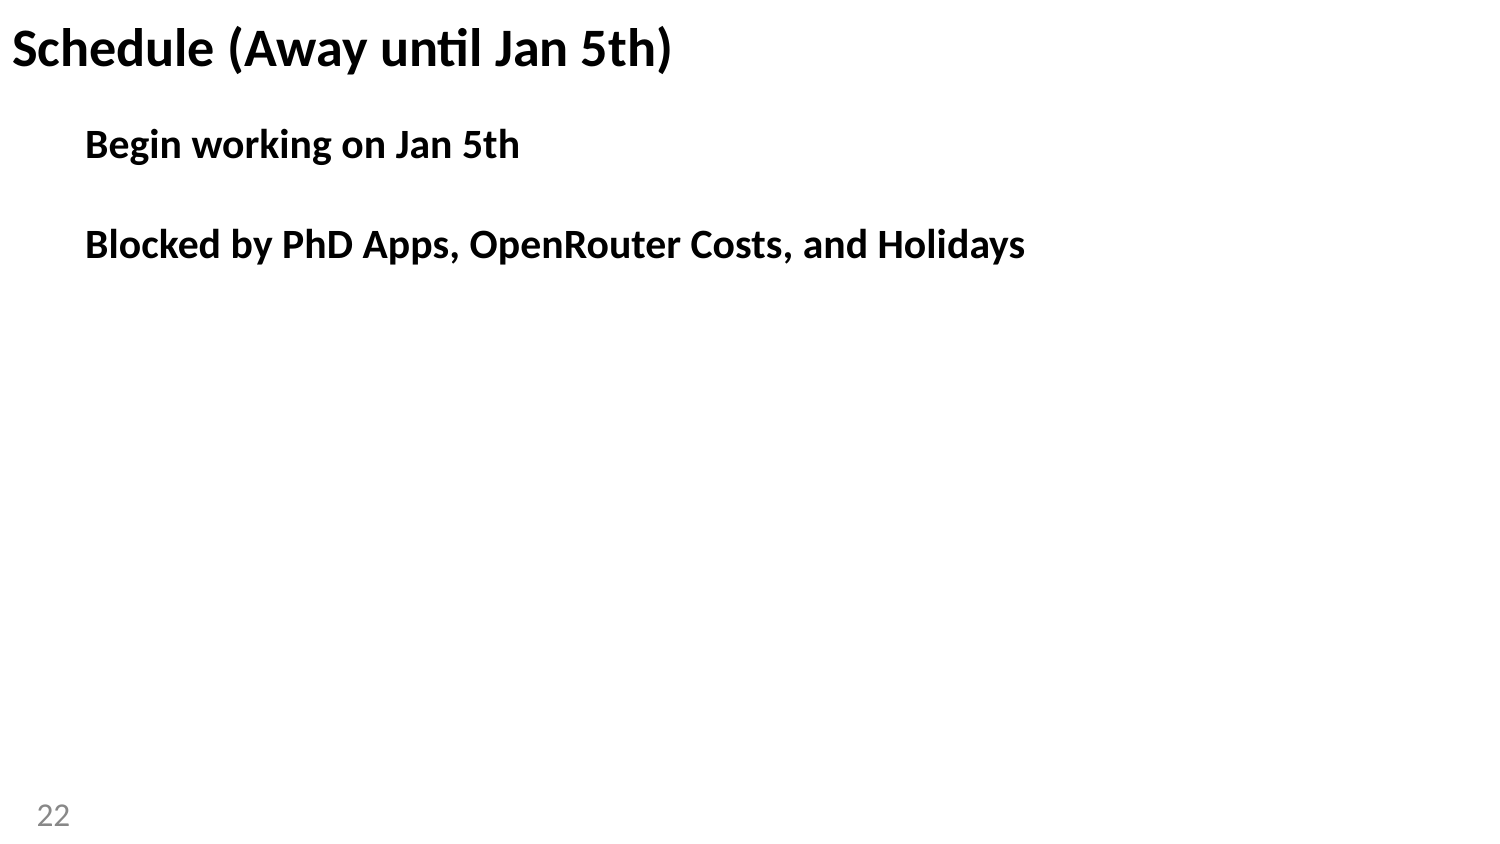

# Schedule (Away until Jan 5th)
Begin working on Jan 5th

Blocked by PhD Apps, OpenRouter Costs, and Holidays
22